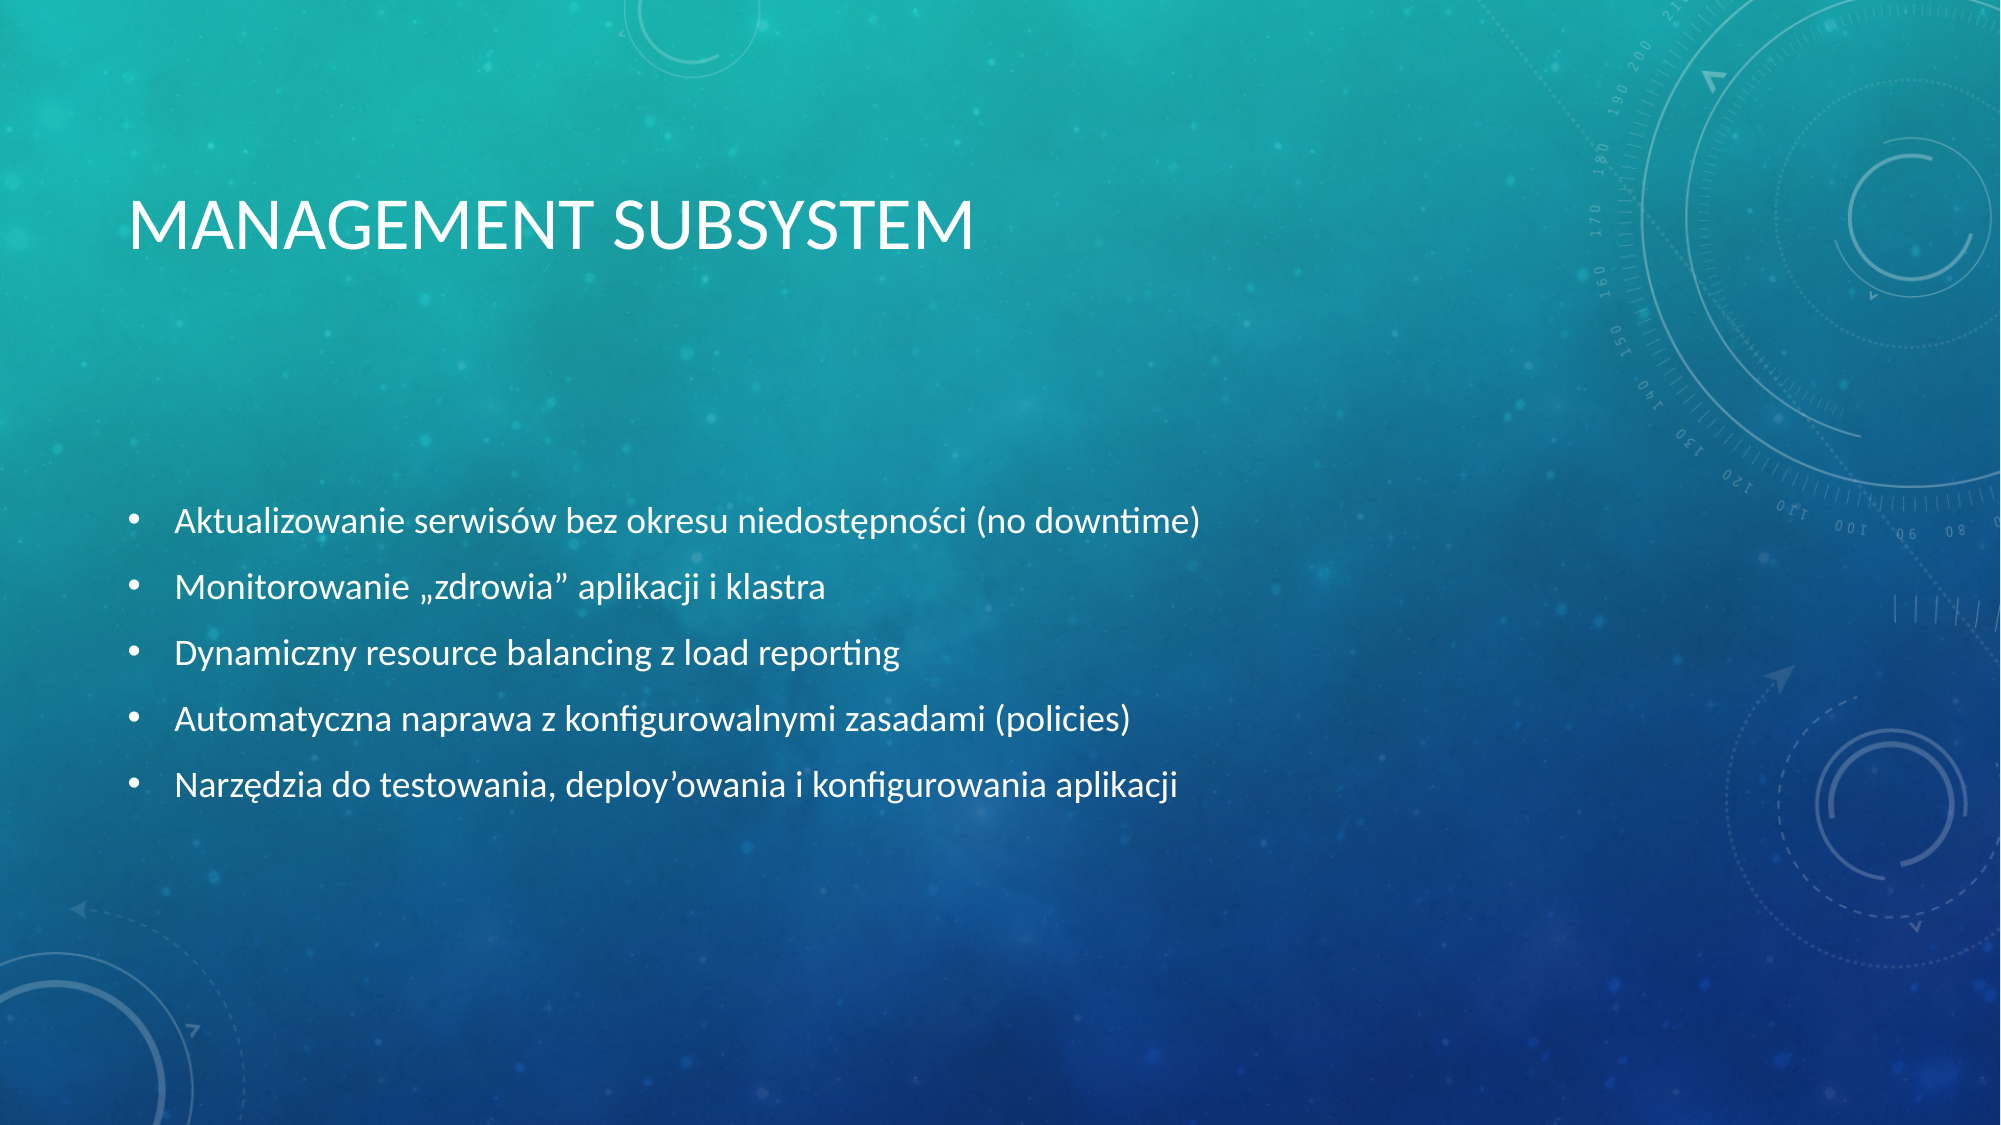

# Management subsystem
Aktualizowanie serwisów bez okresu niedostępności (no downtime)
Monitorowanie „zdrowia” aplikacji i klastra
Dynamiczny resource balancing z load reporting
Automatyczna naprawa z konfigurowalnymi zasadami (policies)
Narzędzia do testowania, deploy’owania i konfigurowania aplikacji